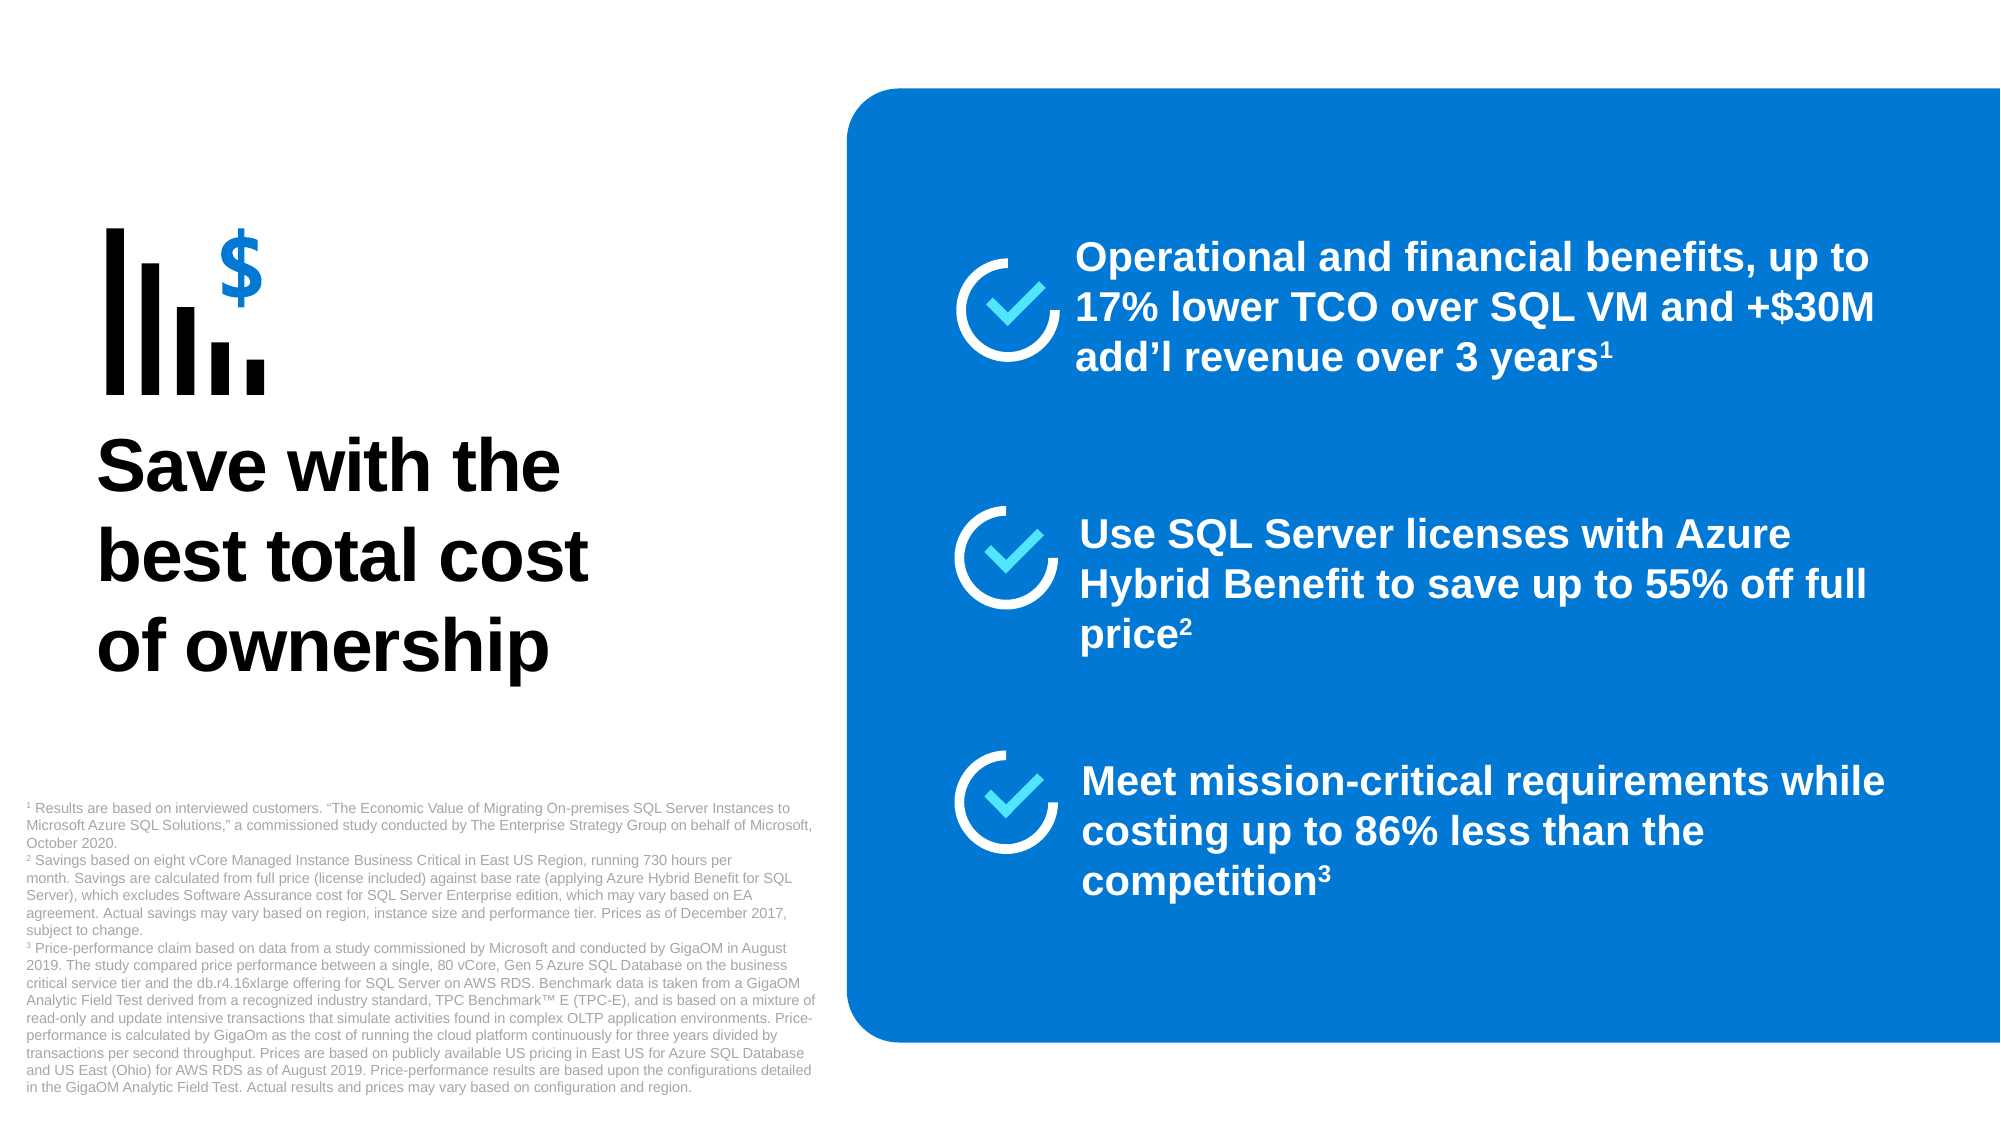

Operational and financial benefits, up to 17% lower TCO over SQL VM and +$30M add’l revenue over 3 years1

# Save with the best total cost of ownership

Use SQL Server licenses with Azure Hybrid Benefit to save up to 55% off full price2

Meet mission-critical requirements while costing up to 86% less than the competition3
1 Results are based on interviewed customers. “The Economic Value of Migrating On-premises SQL Server Instances to Microsoft Azure SQL Solutions,” a commissioned study conducted by The Enterprise Strategy Group on behalf of Microsoft, October 2020.
2 Savings based on eight vCore Managed Instance Business Critical in East US Region, running 730 hours per month. Savings are calculated from full price (license included) against base rate (applying Azure Hybrid Benefit for SQL Server), which excludes Software Assurance cost for SQL Server Enterprise edition, which may vary based on EA agreement. Actual savings may vary based on region, instance size and performance tier. Prices as of December 2017, subject to change.
3 Price-performance claim based on data from a study commissioned by Microsoft and conducted by GigaOM in August 2019. The study compared price performance between a single, 80 vCore, Gen 5 Azure SQL Database on the business critical service tier and the db.r4.16xlarge offering for SQL Server on AWS RDS. Benchmark data is taken from a GigaOM Analytic Field Test derived from a recognized industry standard, TPC Benchmark™ E (TPC-E), and is based on a mixture of read-only and update intensive transactions that simulate activities found in complex OLTP application environments. Price-performance is calculated by GigaOm as the cost of running the cloud platform continuously for three years divided by transactions per second throughput. Prices are based on publicly available US pricing in East US for Azure SQL Database and US East (Ohio) for AWS RDS as of August 2019. Price-performance results are based upon the configurations detailed in the GigaOM Analytic Field Test. Actual results and prices may vary based on configuration and region.